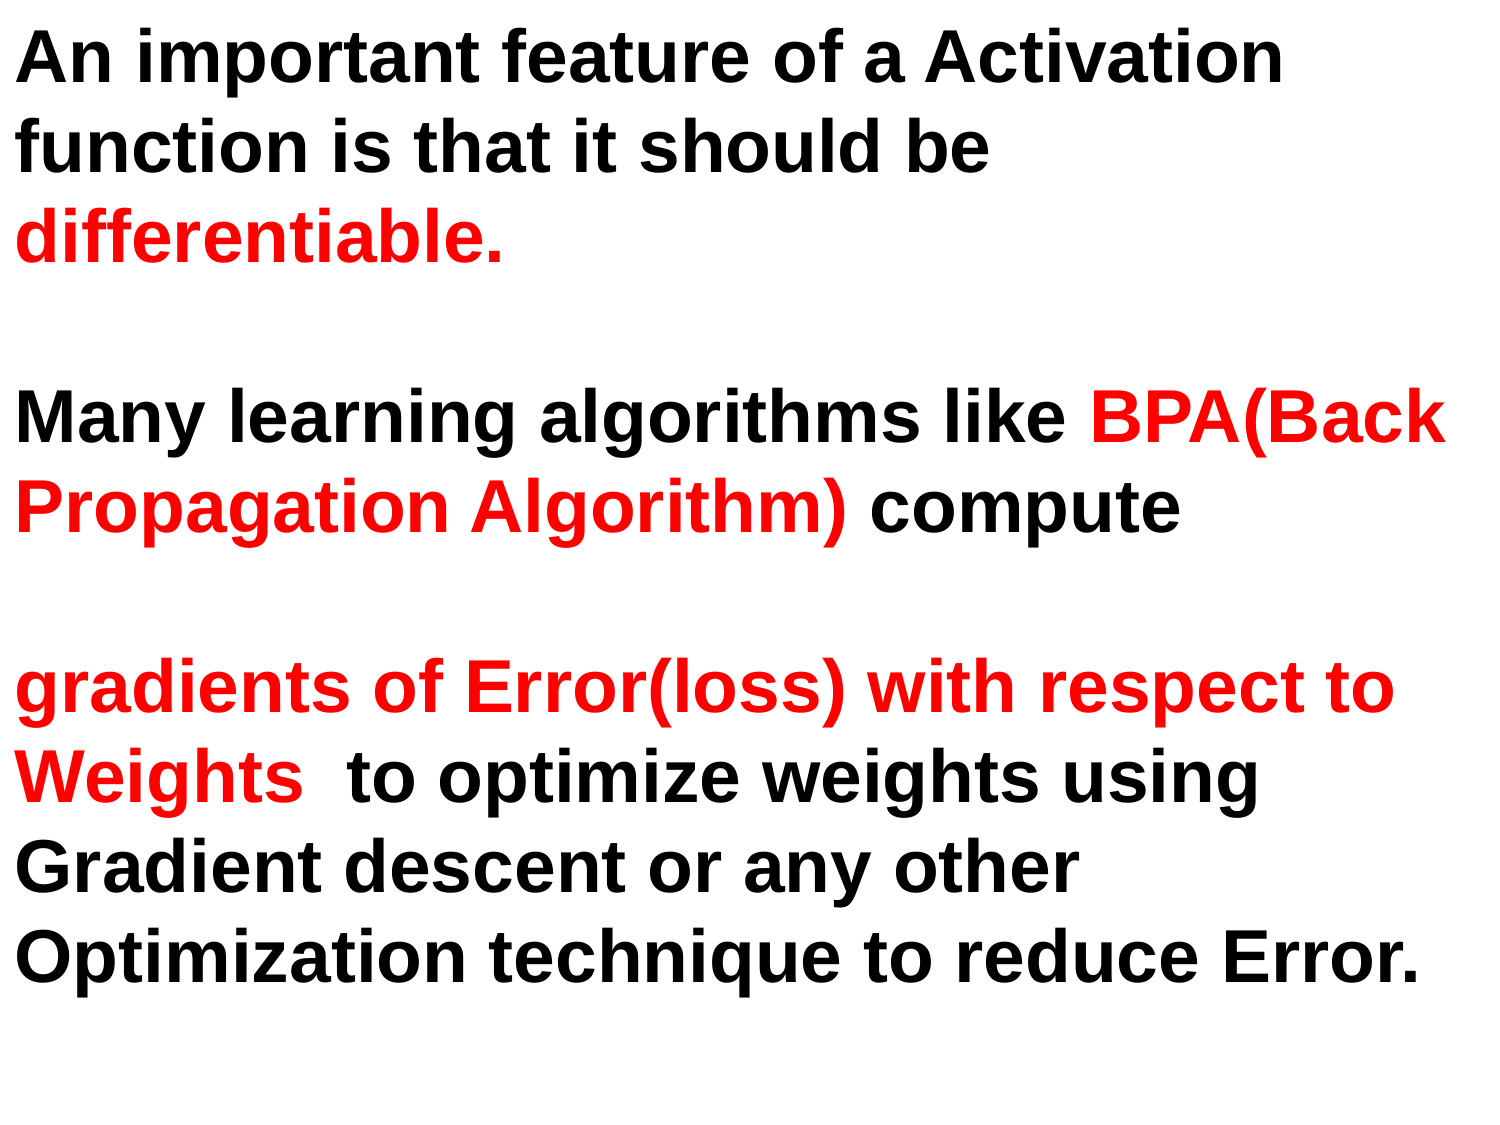

An important feature of a Activation function is that it should be differentiable.

Many learning algorithms like BPA(Back Propagation Algorithm) compute

gradients of Error(loss) with respect to Weights  to optimize weights using Gradient descent or any other Optimization technique to reduce Error.